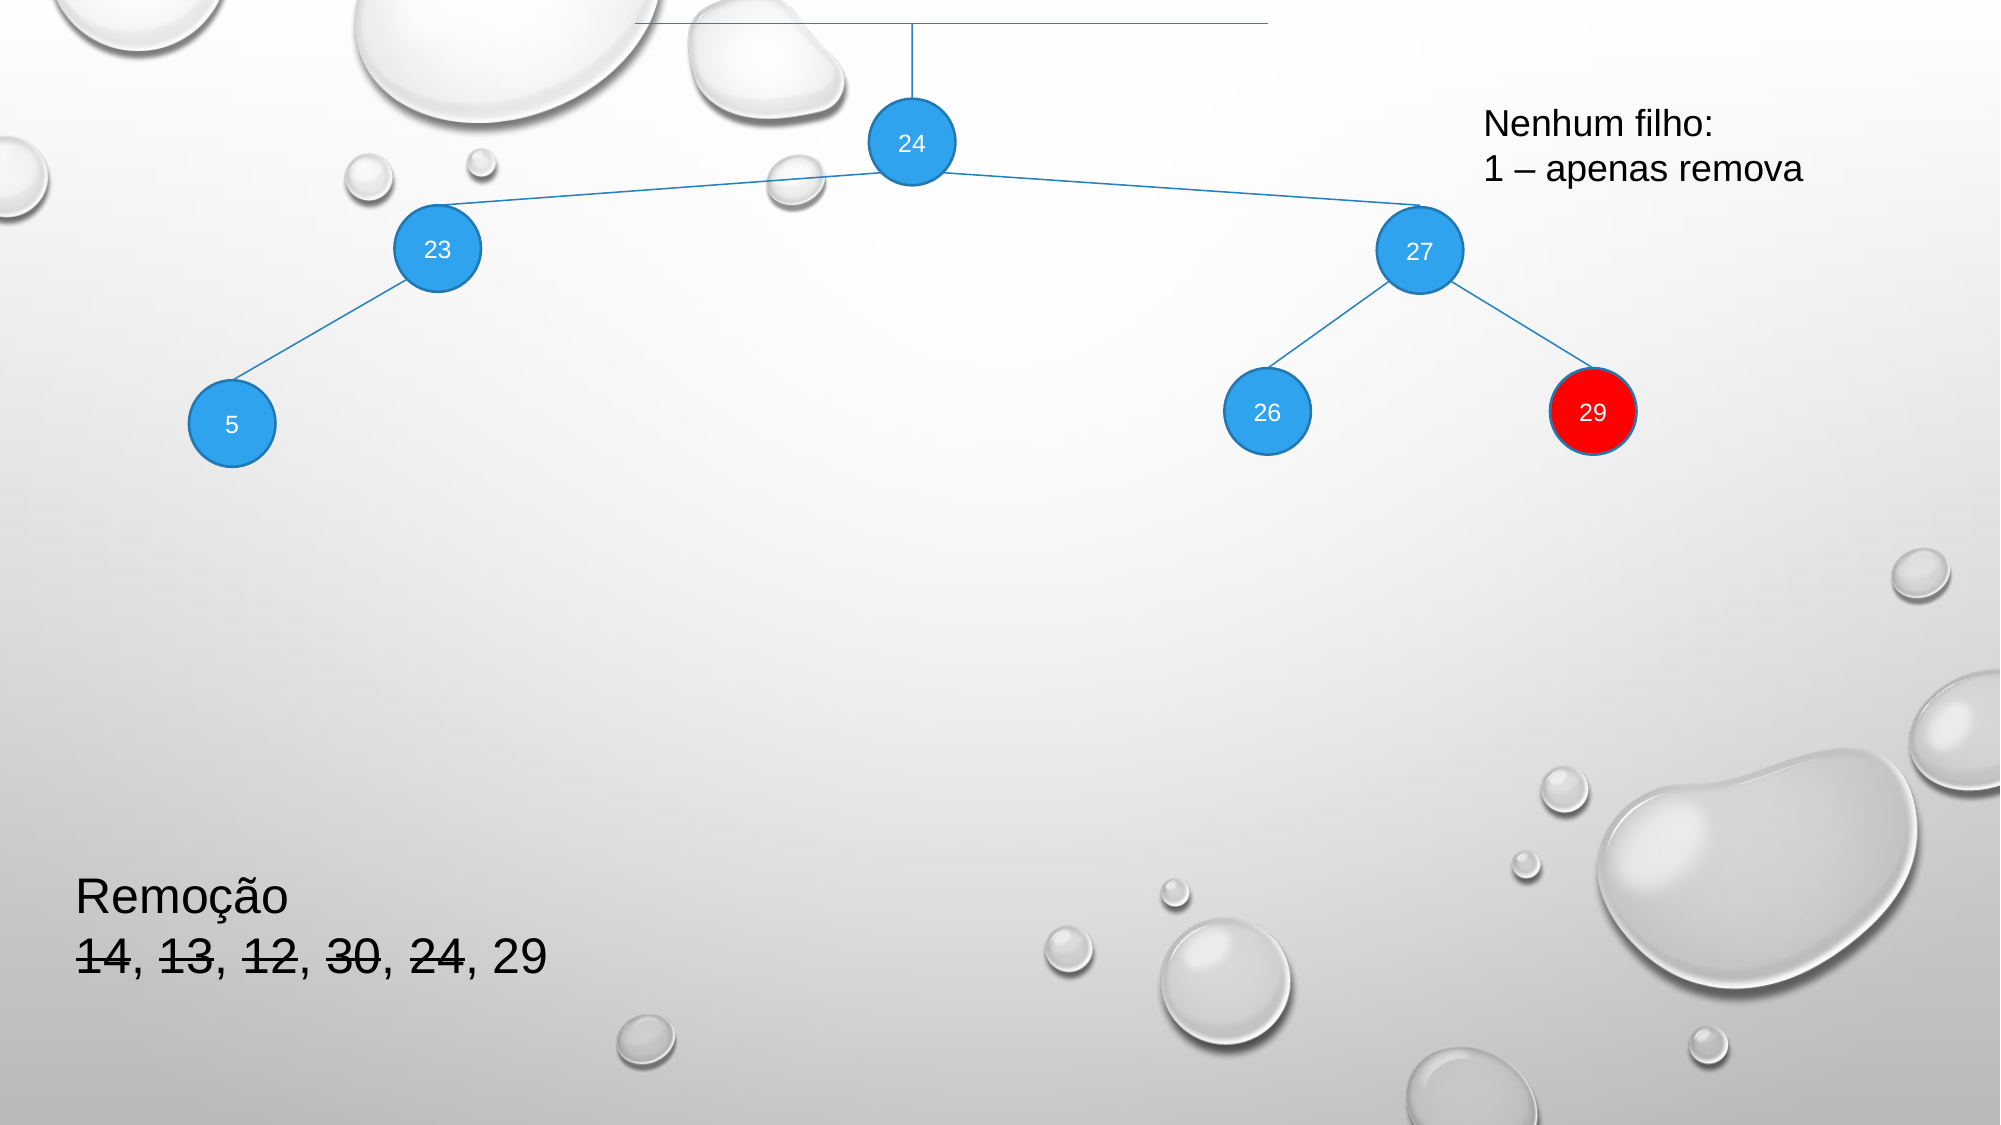

Nenhum filho:
1 – apenas remova
24
23
27
26
29
5
Remoção
14, 13, 12, 30, 24, 29